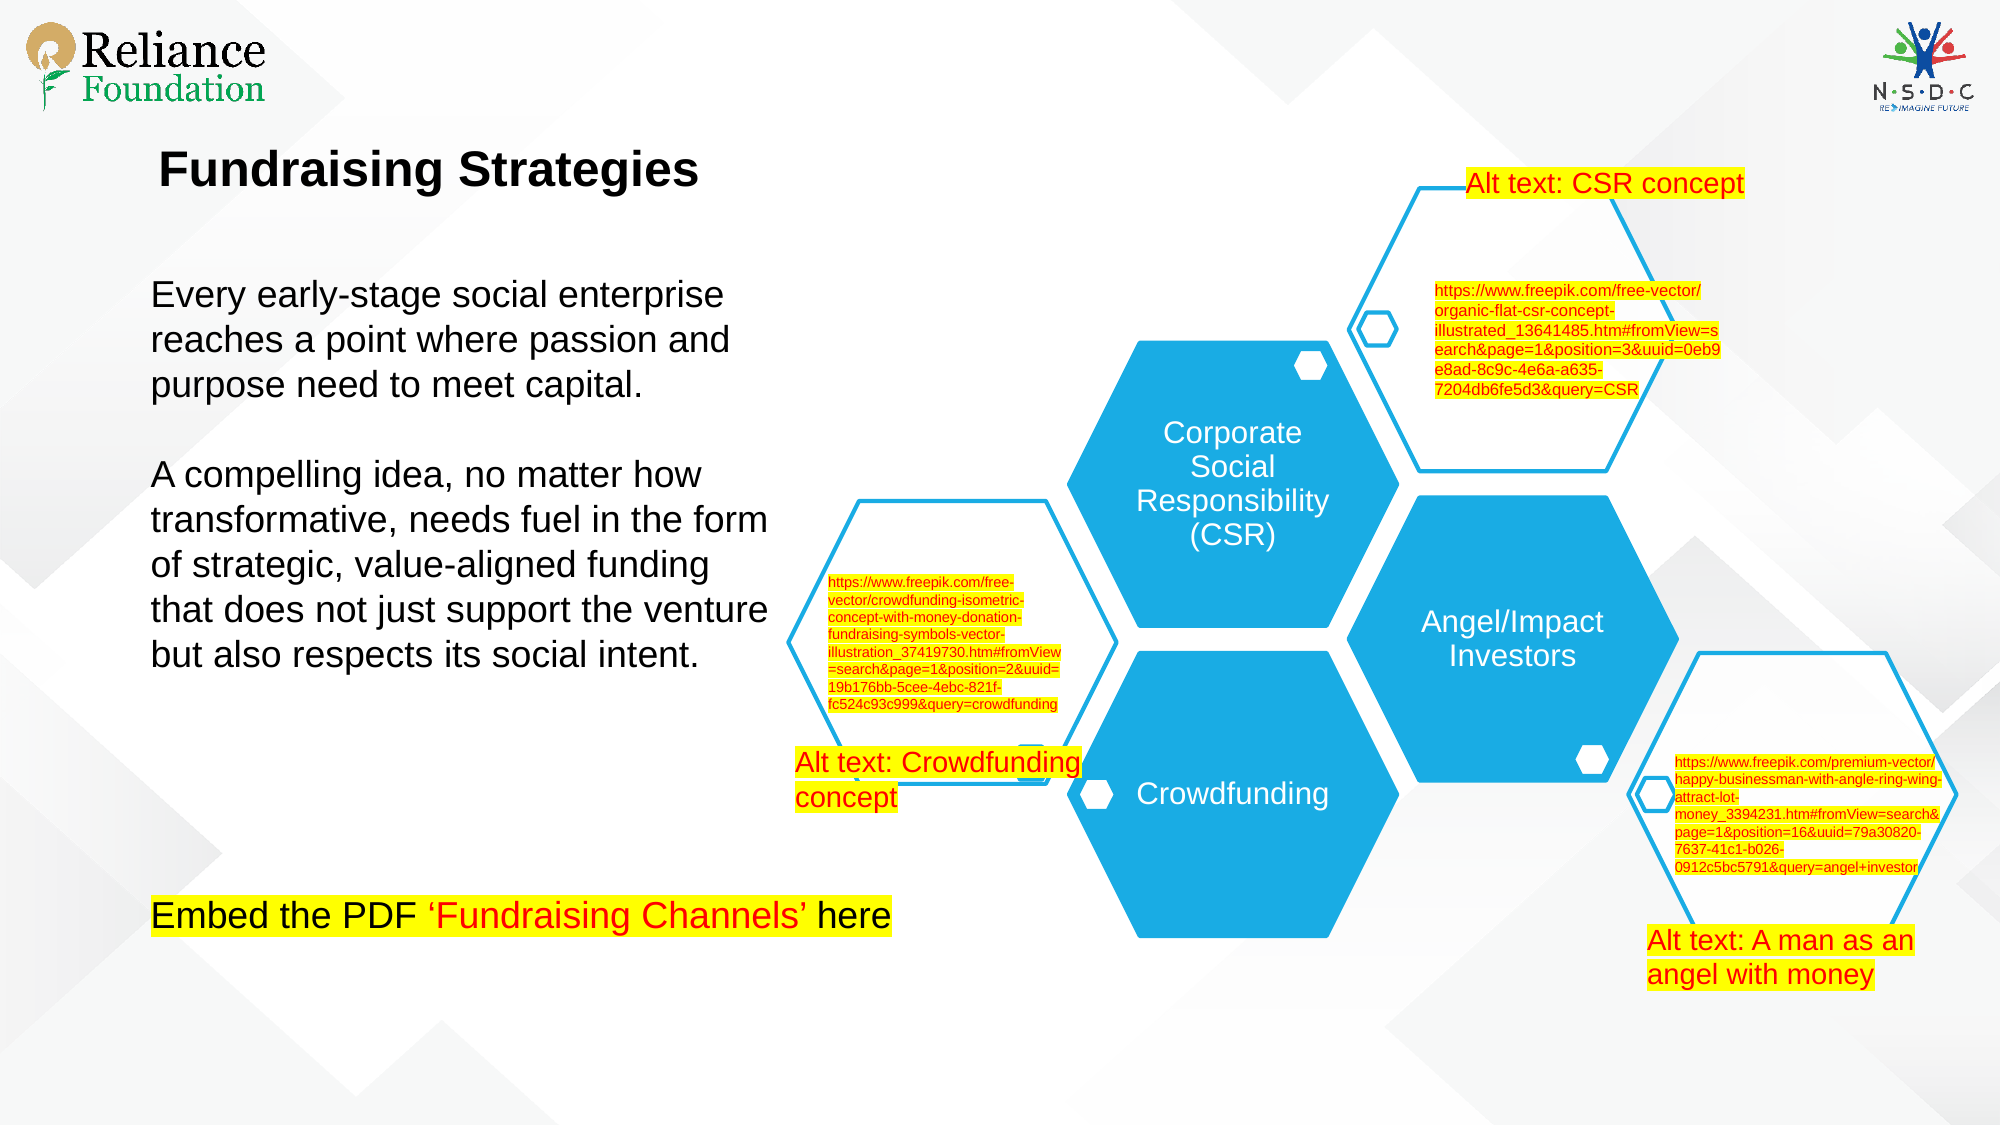

Fundraising Strategies
Alt text: CSR concept

Corporate Social Responsibility (CSR)

Angel/Impact Investors

Crowdfunding

Every early-stage social enterprise reaches a point where passion and purpose need to meet capital.

A compelling idea, no matter how transformative, needs fuel in the form of strategic, value-aligned funding that does not just support the venture but also respects its social intent.
https://www.freepik.com/free-vector/organic-flat-csr-concept-illustrated_13641485.htm#fromView=search&page=1&position=3&uuid=0eb9e8ad-8c9c-4e6a-a635-7204db6fe5d3&query=CSR
https://www.freepik.com/free-vector/crowdfunding-isometric-concept-with-money-donation-fundraising-symbols-vector-illustration_37419730.htm#fromView=search&page=1&position=2&uuid=19b176bb-5cee-4ebc-821f-fc524c93c999&query=crowdfunding
Alt text: Crowdfunding concept
https://www.freepik.com/premium-vector/happy-businessman-with-angle-ring-wing-attract-lot-money_3394231.htm#fromView=search&page=1&position=16&uuid=79a30820-7637-41c1-b026-0912c5bc5791&query=angel+investor
Embed the PDF ‘Fundraising Channels’ here
Alt text: A man as an angel with money